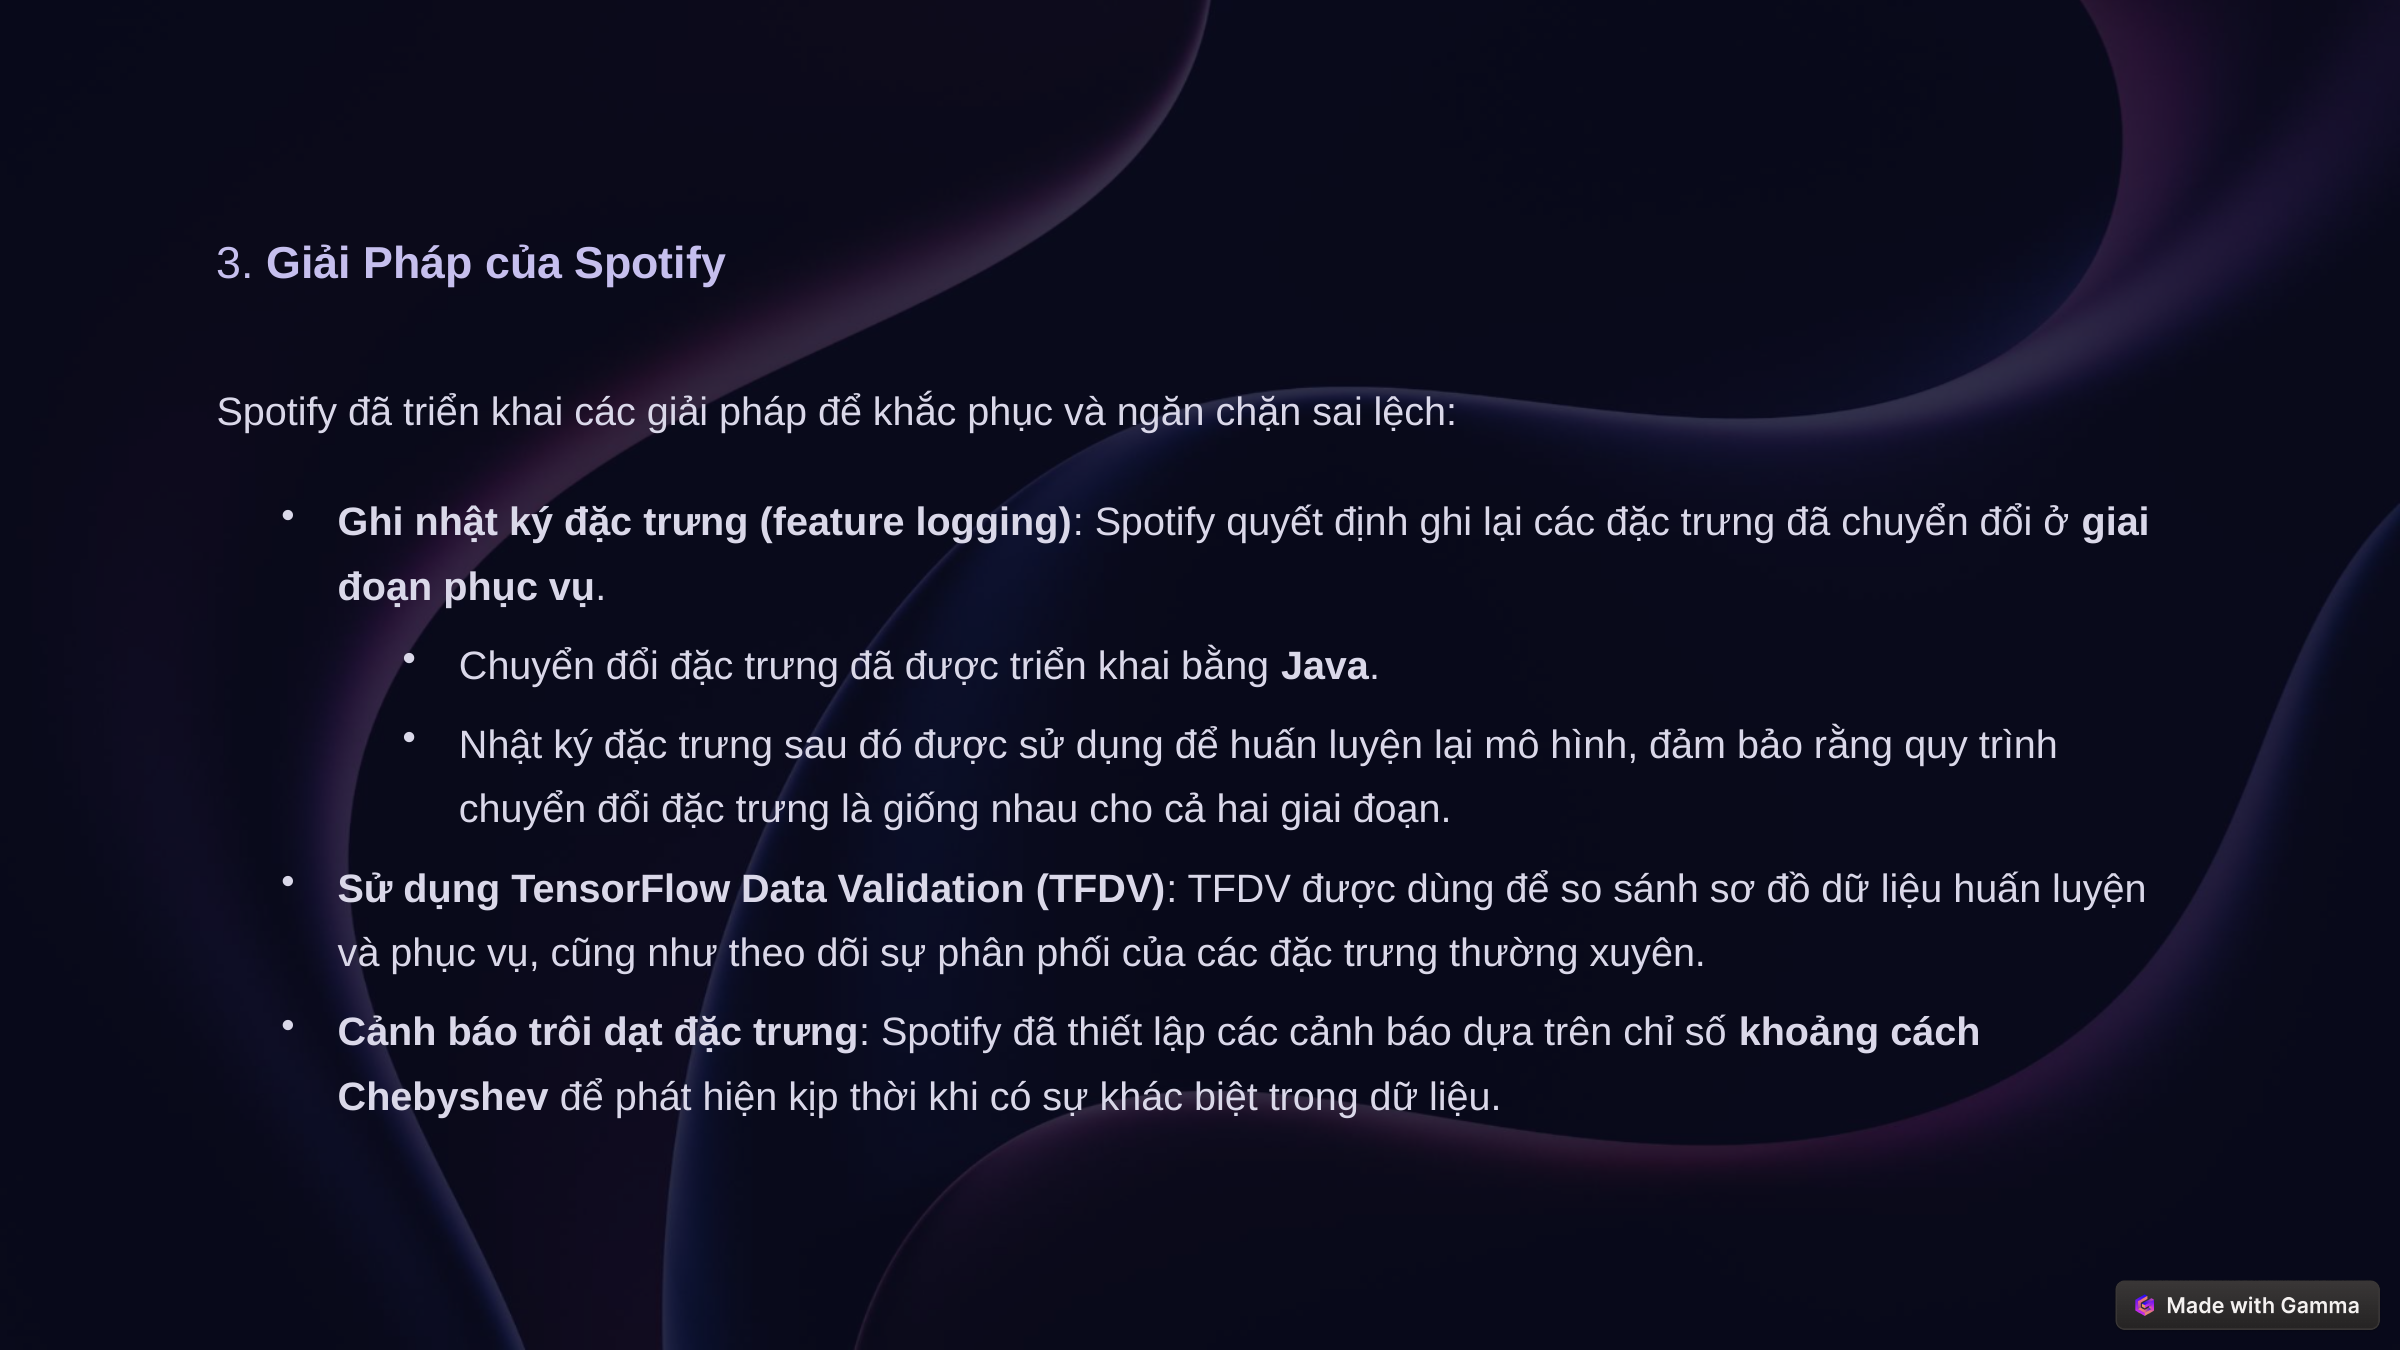

3. Giải Pháp của Spotify
Spotify đã triển khai các giải pháp để khắc phục và ngăn chặn sai lệch:
Ghi nhật ký đặc trưng (feature logging): Spotify quyết định ghi lại các đặc trưng đã chuyển đổi ở giai đoạn phục vụ.
Chuyển đổi đặc trưng đã được triển khai bằng Java.
Nhật ký đặc trưng sau đó được sử dụng để huấn luyện lại mô hình, đảm bảo rằng quy trình chuyển đổi đặc trưng là giống nhau cho cả hai giai đoạn.
Sử dụng TensorFlow Data Validation (TFDV): TFDV được dùng để so sánh sơ đồ dữ liệu huấn luyện và phục vụ, cũng như theo dõi sự phân phối của các đặc trưng thường xuyên.
Cảnh báo trôi dạt đặc trưng: Spotify đã thiết lập các cảnh báo dựa trên chỉ số khoảng cách Chebyshev để phát hiện kịp thời khi có sự khác biệt trong dữ liệu.